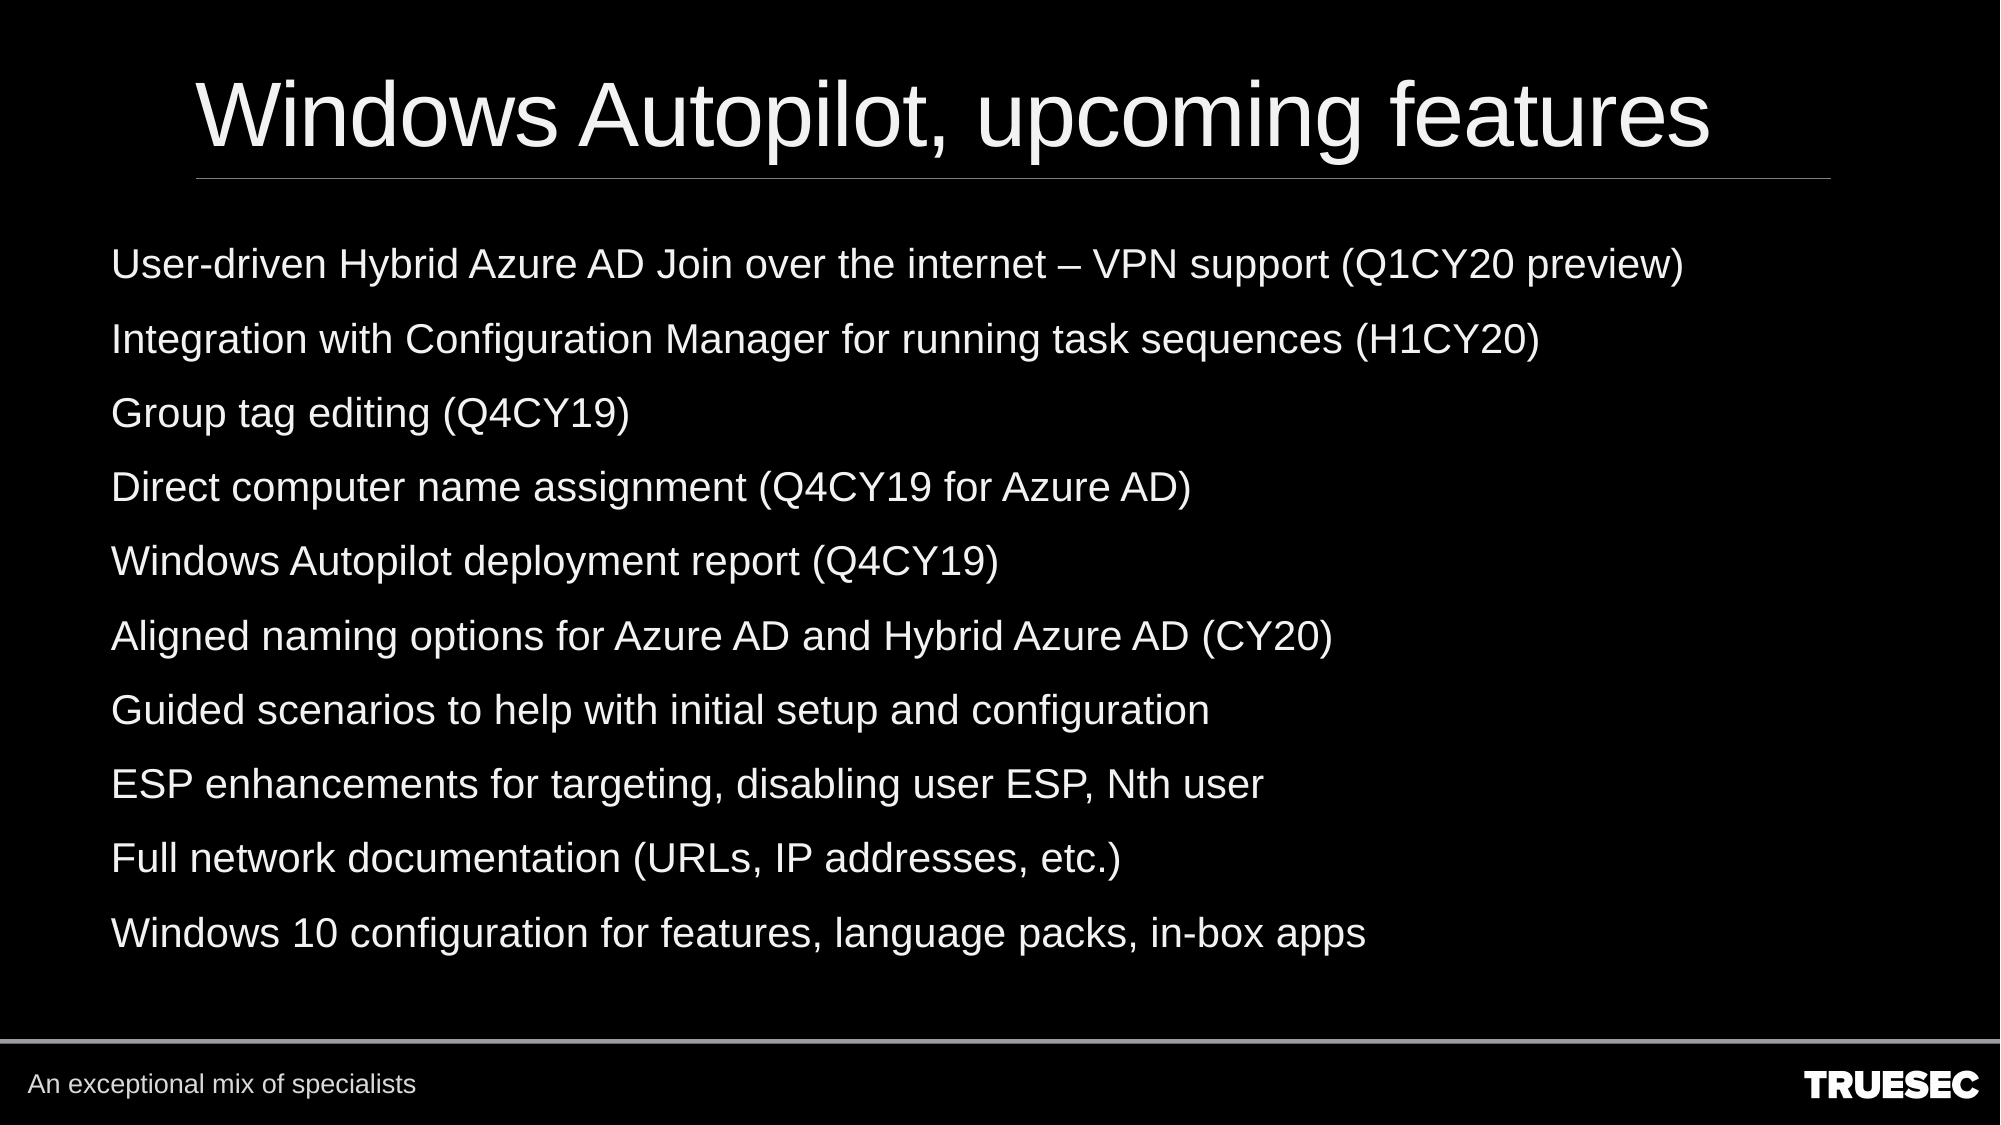

# Windows Autopilot, upcoming features
User-driven Hybrid Azure AD Join over the internet – VPN support (Q1CY20 preview)
Integration with Configuration Manager for running task sequences (H1CY20)
Group tag editing (Q4CY19)
Direct computer name assignment (Q4CY19 for Azure AD)
Windows Autopilot deployment report (Q4CY19)
Aligned naming options for Azure AD and Hybrid Azure AD (CY20)
Guided scenarios to help with initial setup and configuration
ESP enhancements for targeting, disabling user ESP, Nth user
Full network documentation (URLs, IP addresses, etc.)
Windows 10 configuration for features, language packs, in-box apps